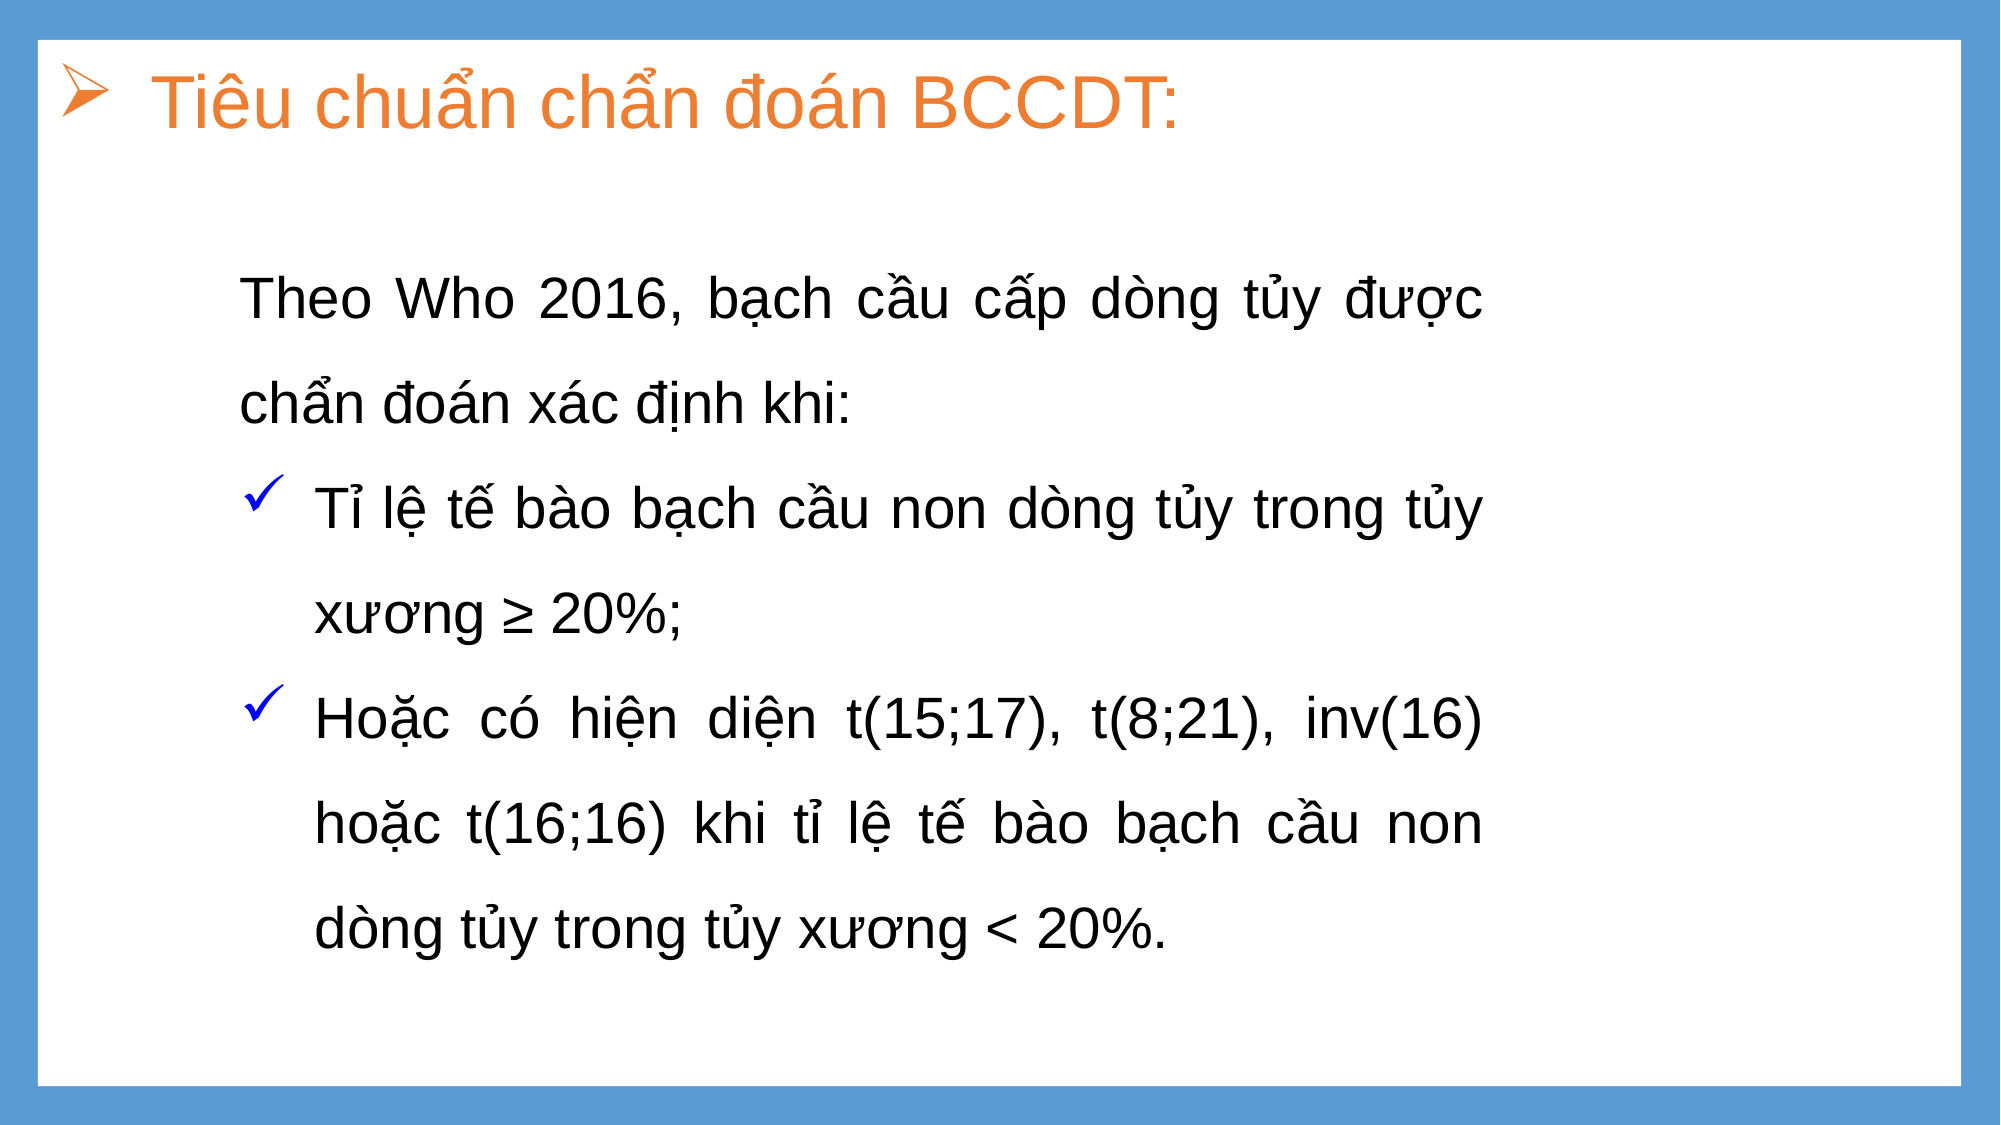

# Tiêu chuẩn chẩn đoán BCCDT:

Theo Who 2016, bạch cầu cấp dòng tủy được chẩn đoán xác định khi:
Tỉ lệ tế bào bạch cầu non dòng tủy trong tủy xương ≥ 20%;
Hoặc có hiện diện t(15;17), t(8;21), inv(16) hoặc t(16;16) khi tỉ lệ tế bào bạch cầu non dòng tủy trong tủy xương < 20%.